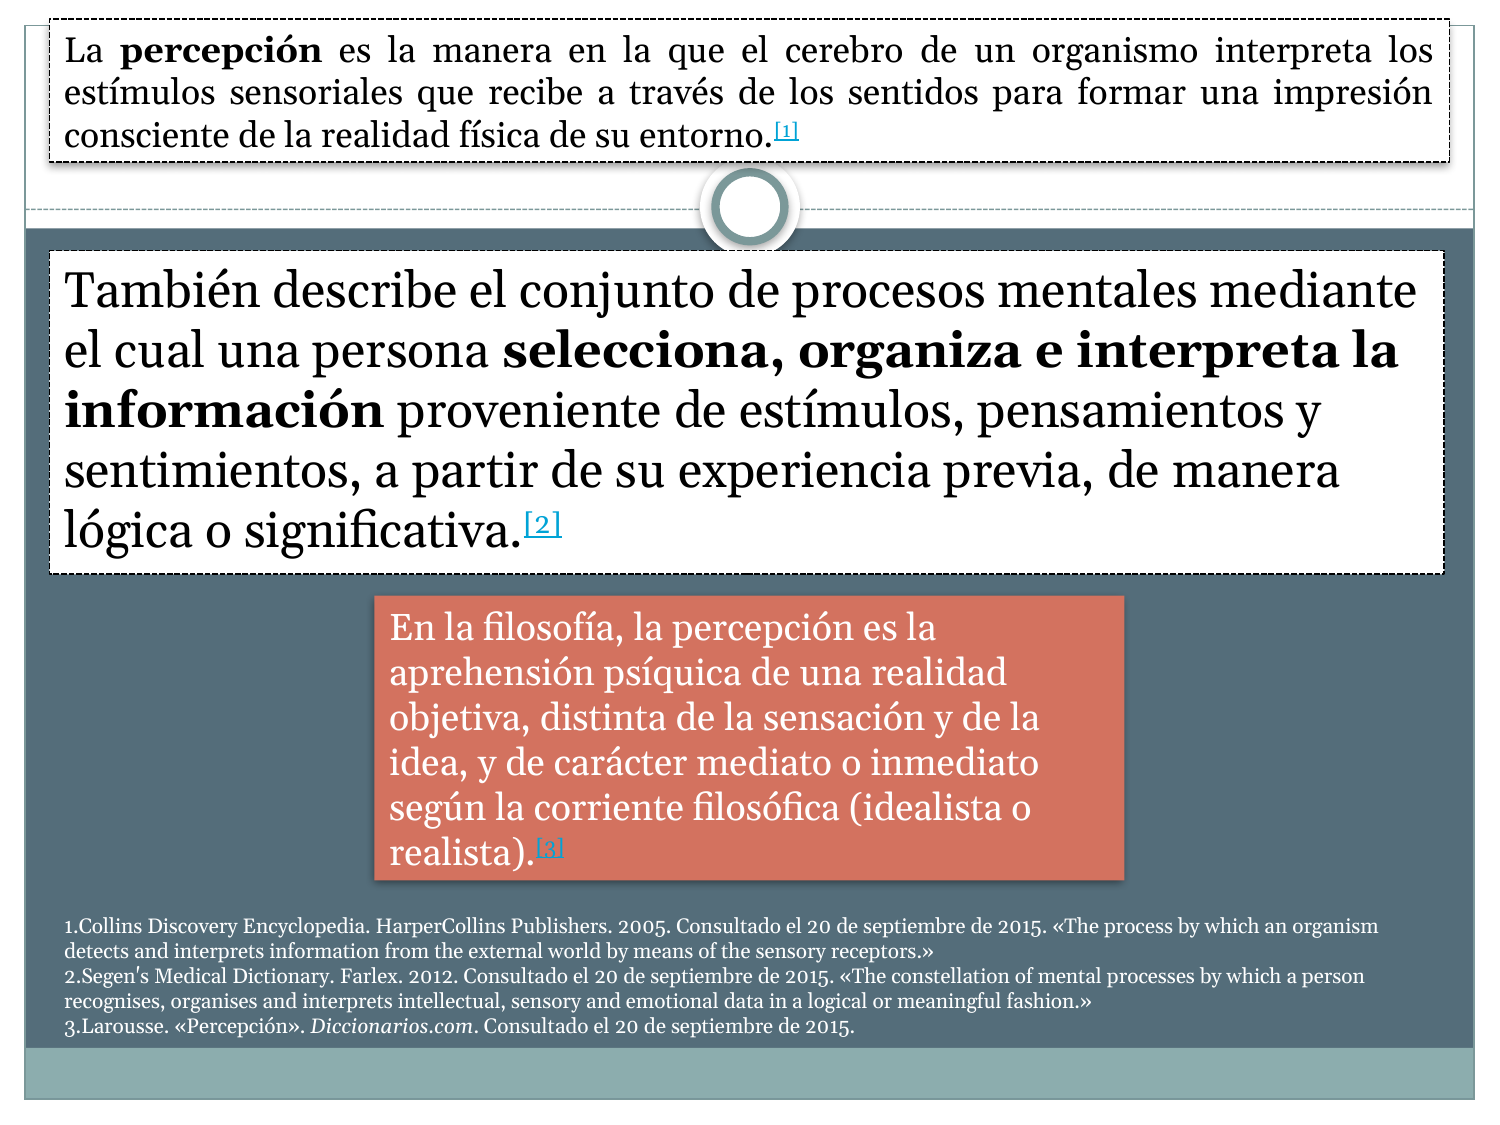

# La percepción es la manera en la que el cerebro de un organismo interpreta los estímulos sensoriales que recibe a través de los sentidos para formar una impresión consciente de la realidad física de su entorno.[1]
También describe el conjunto de procesos mentales mediante el cual una persona selecciona, organiza e interpreta la información proveniente de estímulos, pensamientos y sentimientos, a partir de su experiencia previa, de manera lógica o significativa.[2]

En la filosofía, la percepción es la aprehensión psíquica de una realidad objetiva, distinta de la sensación y de la idea, y de carácter mediato o inmediato según la corriente filosófica (idealista o realista).[3]
Collins Discovery Encyclopedia. HarperCollins Publishers. 2005. Consultado el 20 de septiembre de 2015. «The process by which an organism detects and interprets information from the external world by means of the sensory receptors.»
Segen's Medical Dictionary. Farlex. 2012. Consultado el 20 de septiembre de 2015. «The constellation of mental processes by which a person recognises, organises and interprets intellectual, sensory and emotional data in a logical or meaningful fashion.»
Larousse. «Percepción». Diccionarios.com. Consultado el 20 de septiembre de 2015.